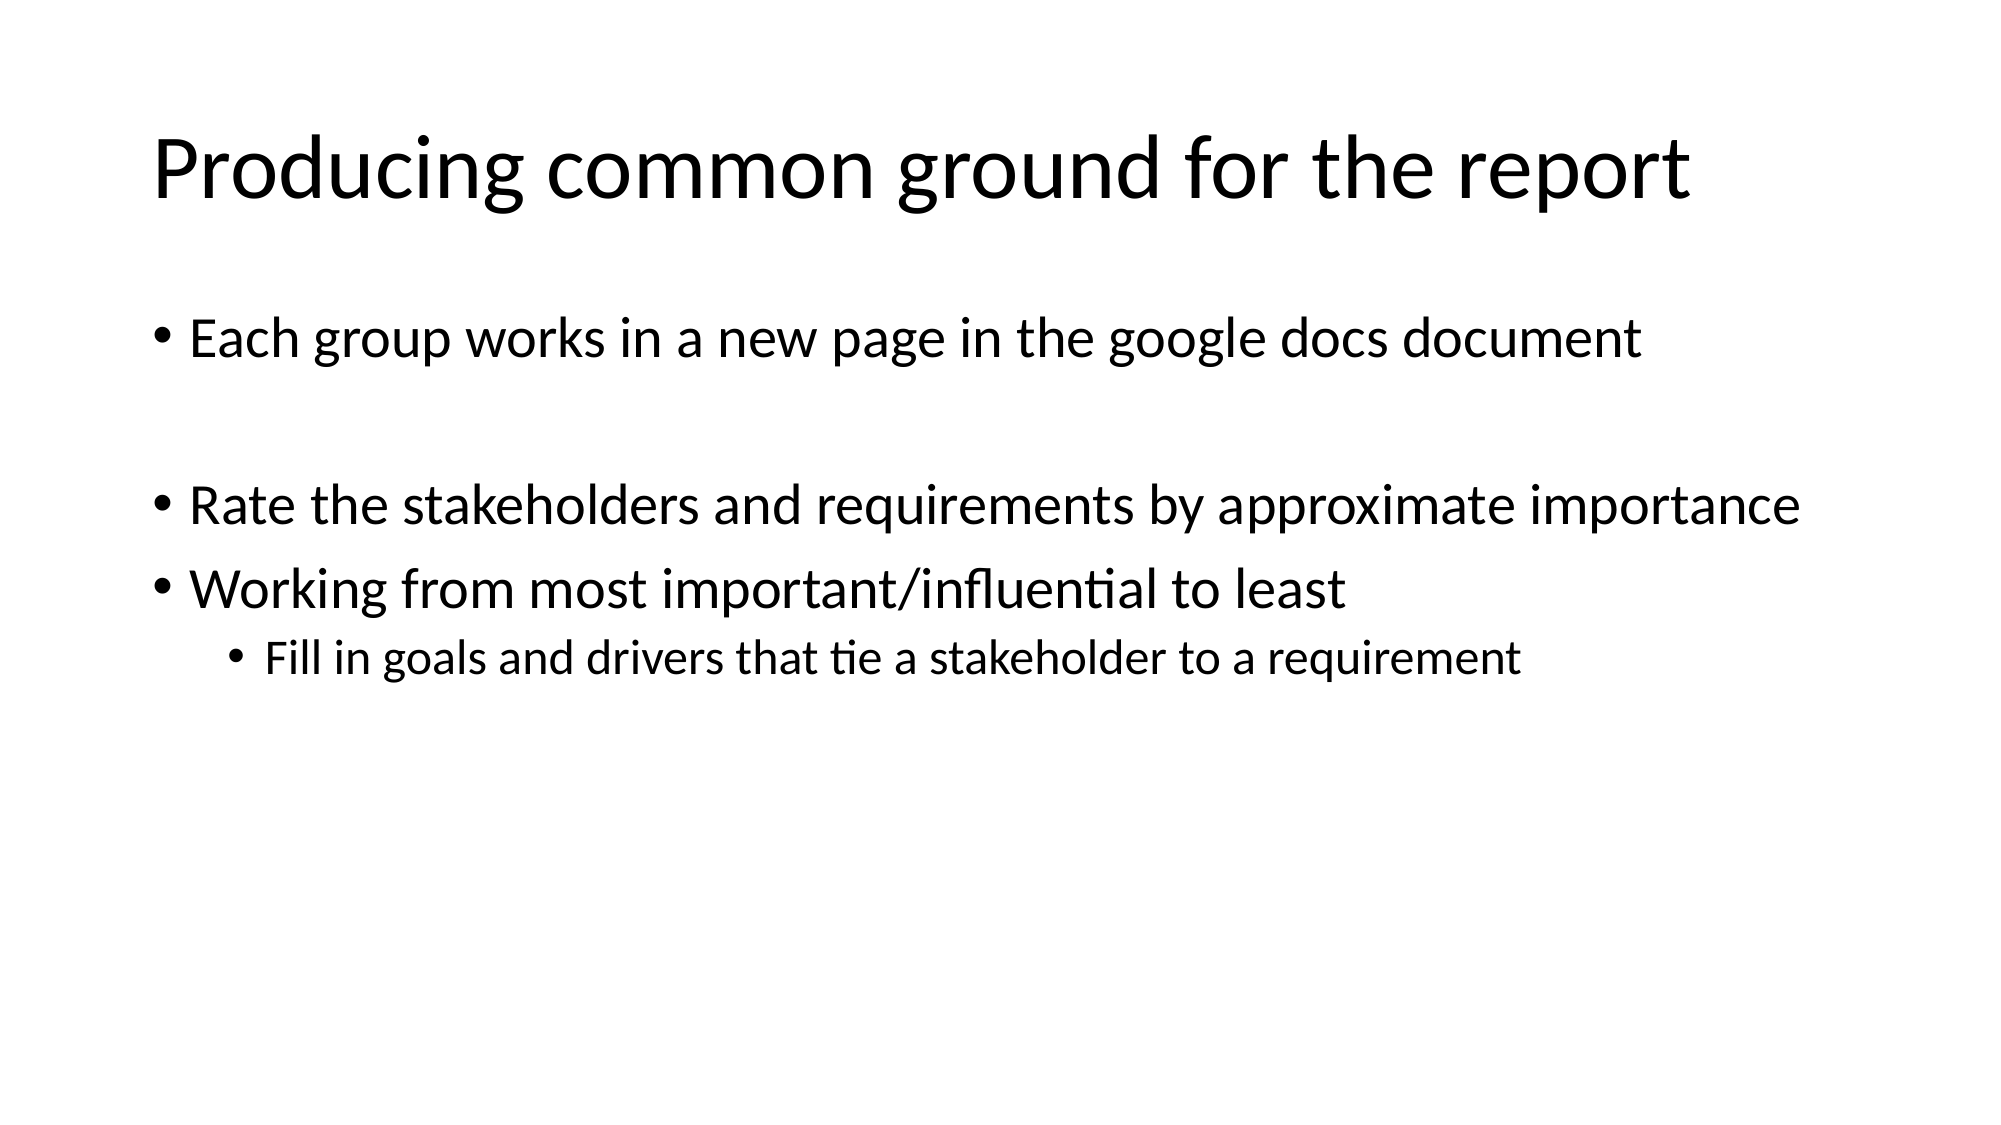

# Producing common ground for the report
Each group works in a new page in the google docs document

Rate the stakeholders and requirements by approximate importance
Working from most important/influential to least
Fill in goals and drivers that tie a stakeholder to a requirement